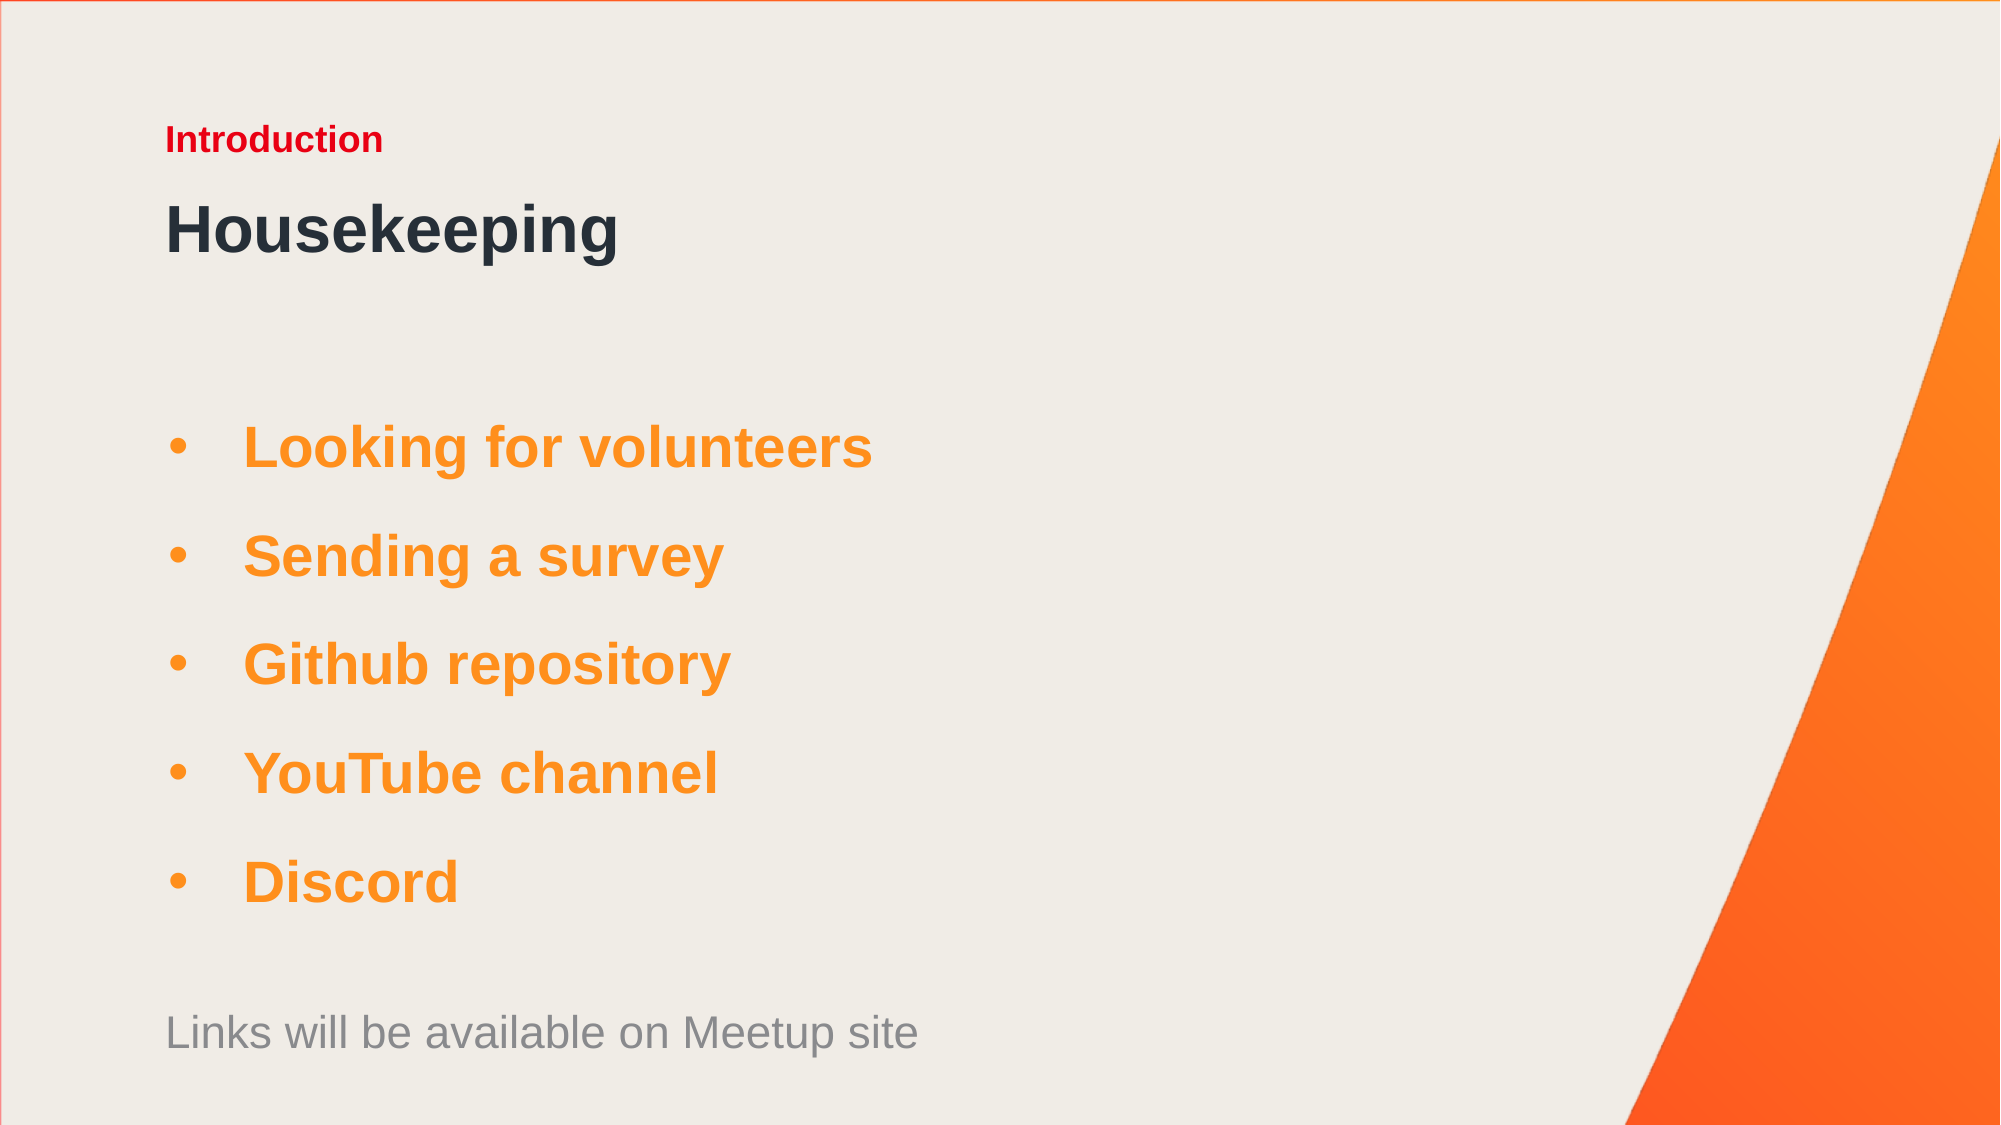

Introduction
# Housekeeping
Looking for volunteers
Sending a survey
Github repository
YouTube channel
Discord
Links will be available on Meetup site